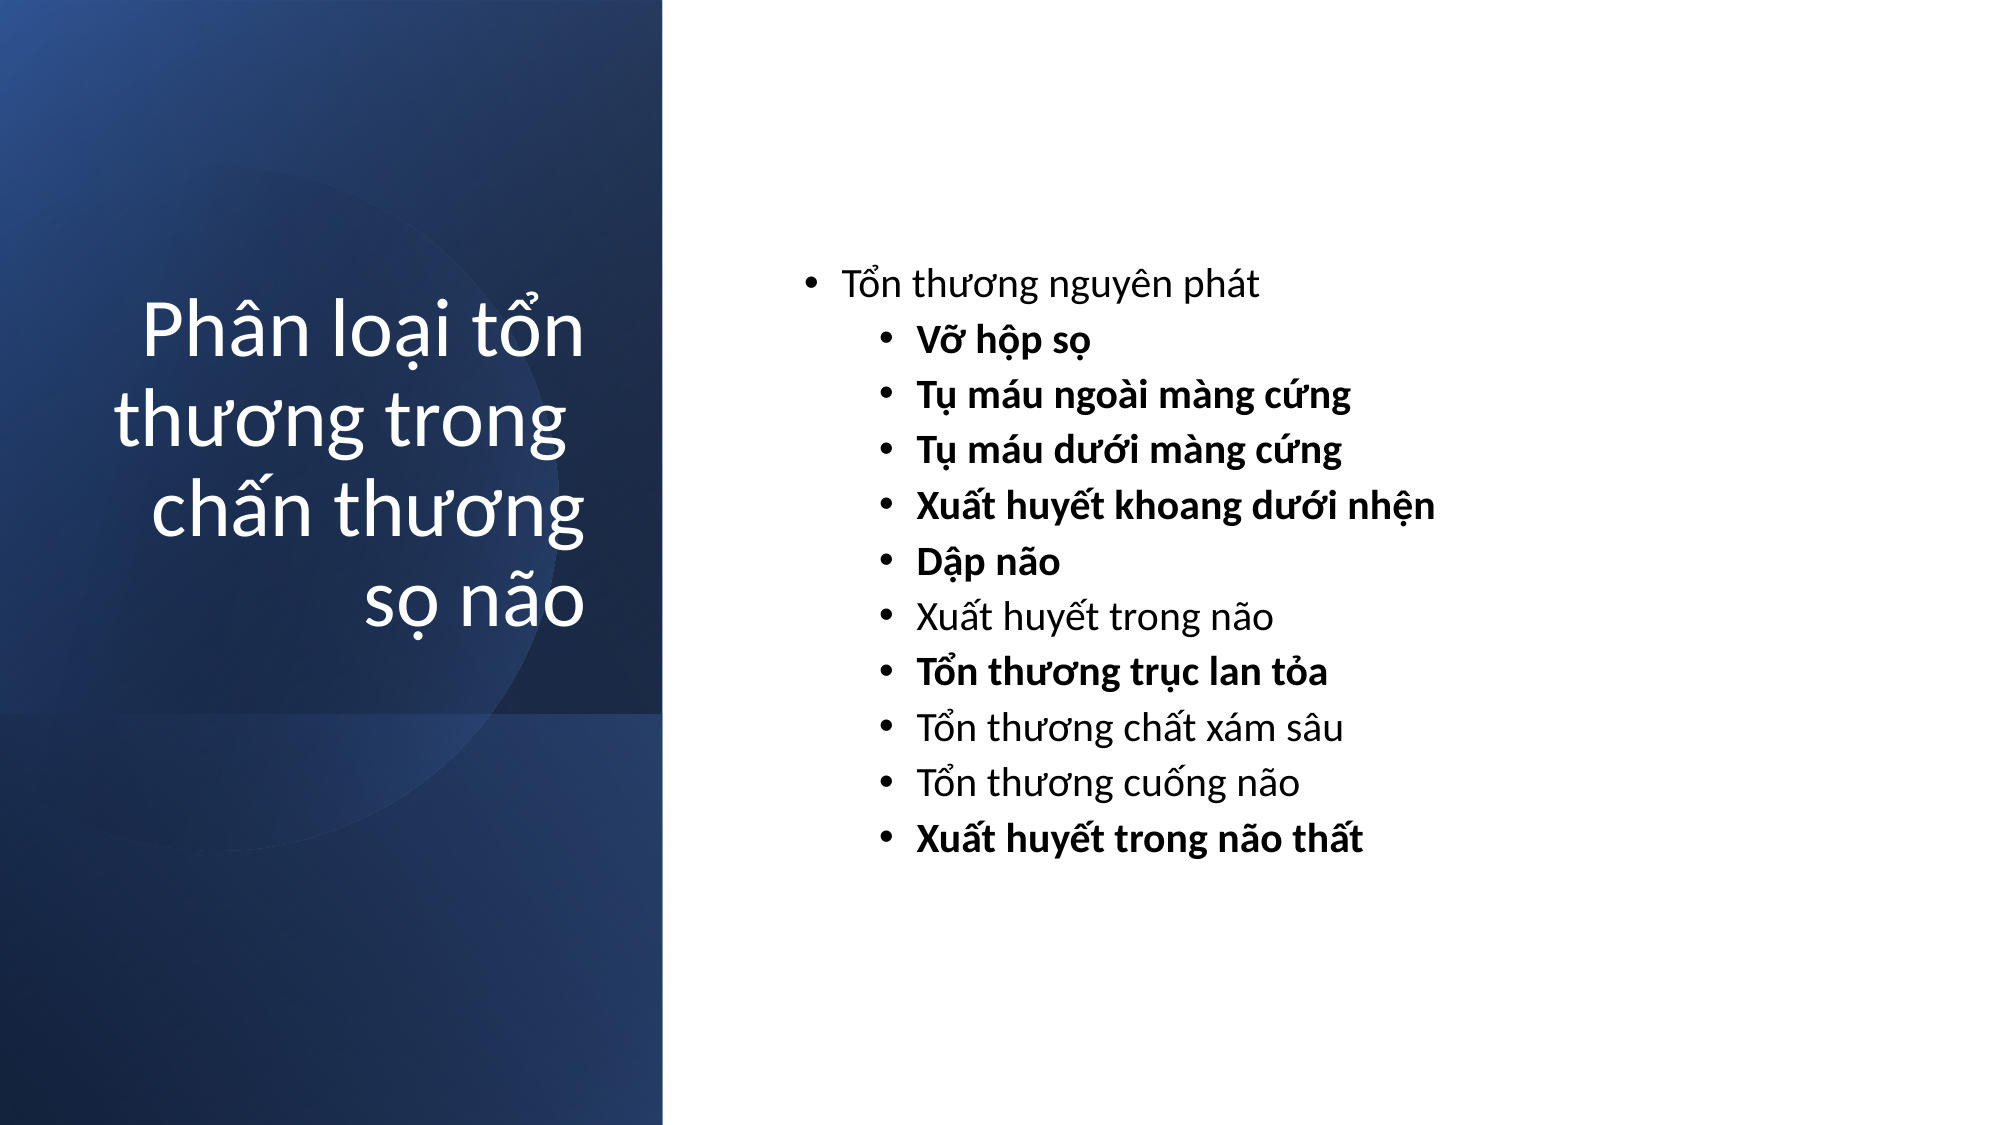

# Phân loại tổn thương trong chấn thương sọ não
Tổn thương nguyên phát
Vỡ hộp sọ
Tụ máu ngoài màng cứng
Tụ máu dưới màng cứng
Xuất huyết khoang dưới nhện
Dập não
Xuất huyết trong não
Tổn thương trục lan tỏa
Tổn thương chất xám sâu
Tổn thương cuống não
Xuất huyết trong não thất

32